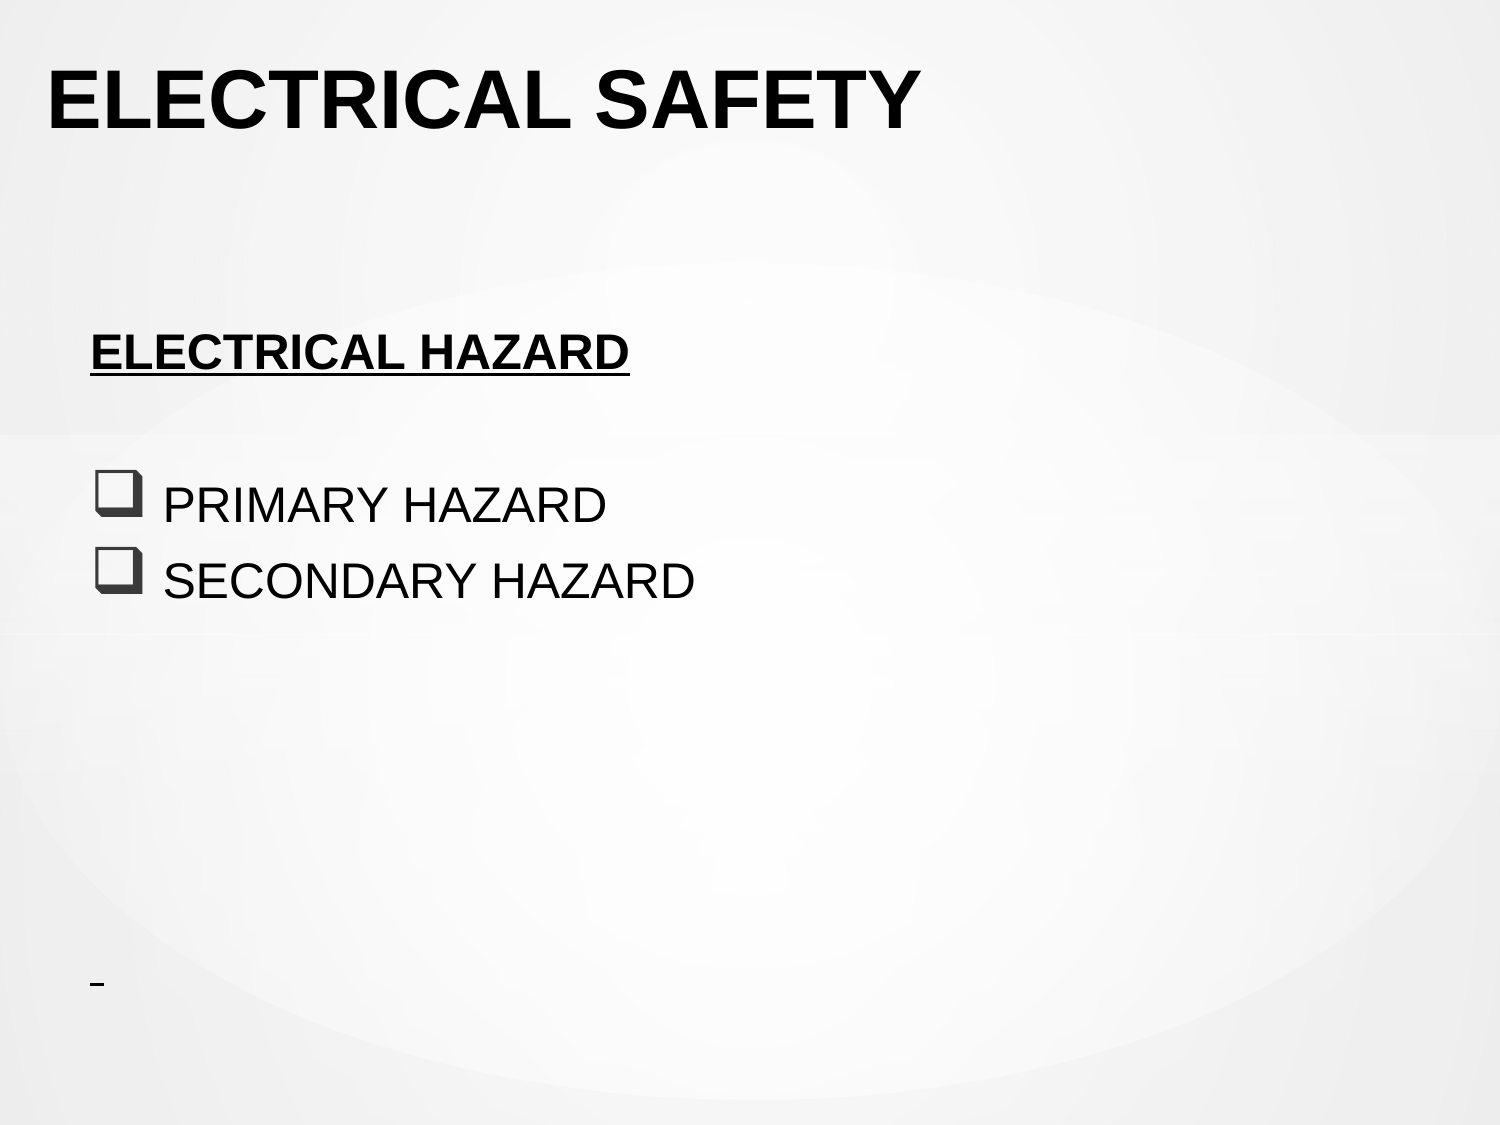

# ELECTRICAL SAFETY
ELECTRICAL HAZARD

 PRIMARY HAZARD
 SECONDARY HAZARD